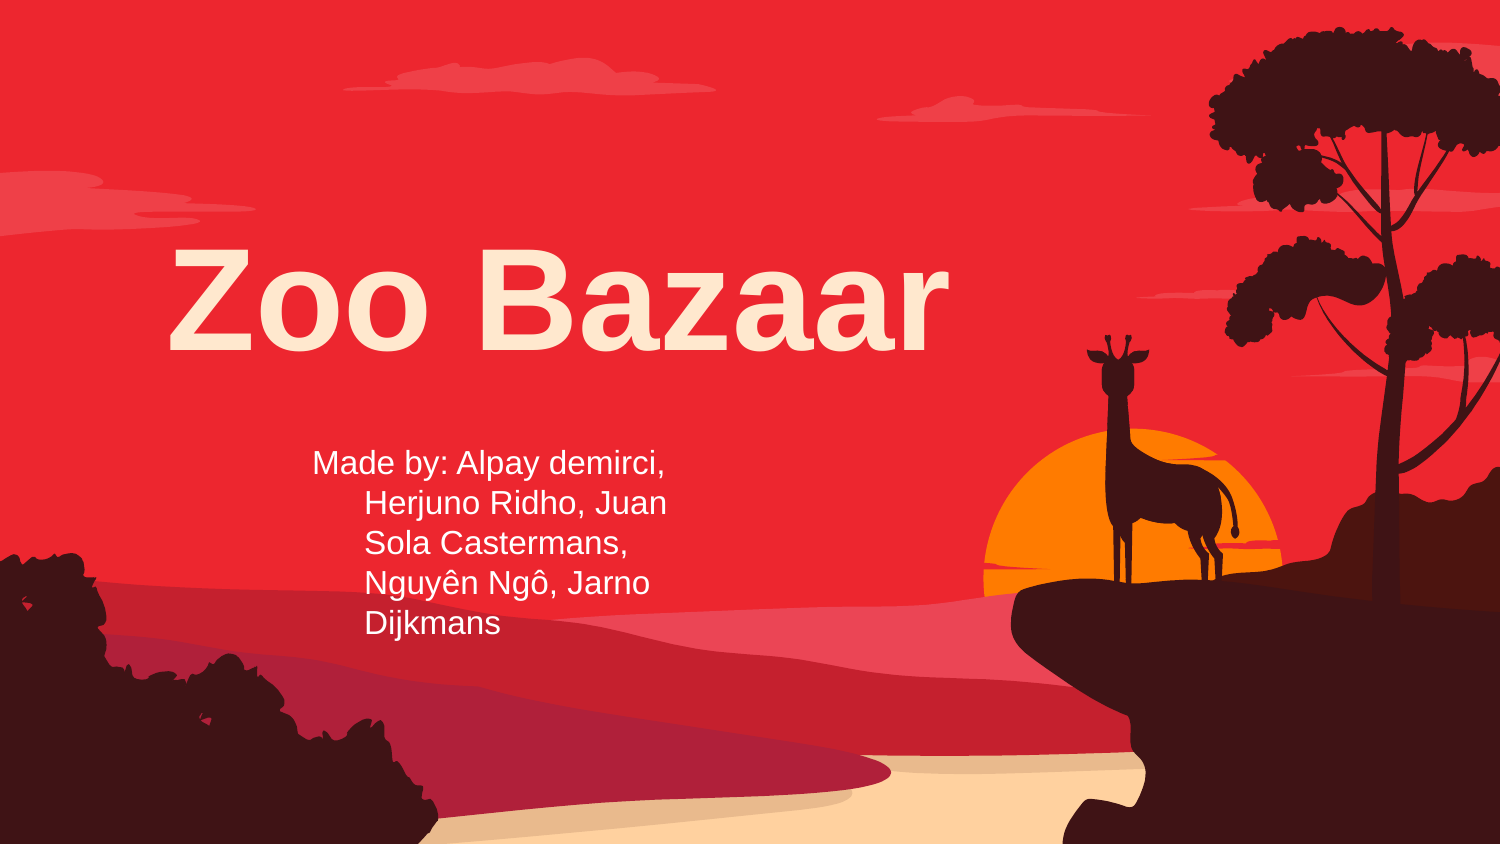

# Zoo Bazaar

Made by: Alpay demirci, Herjuno Ridho, Juan Sola Castermans, Nguyên Ngô, Jarno Dijkmans